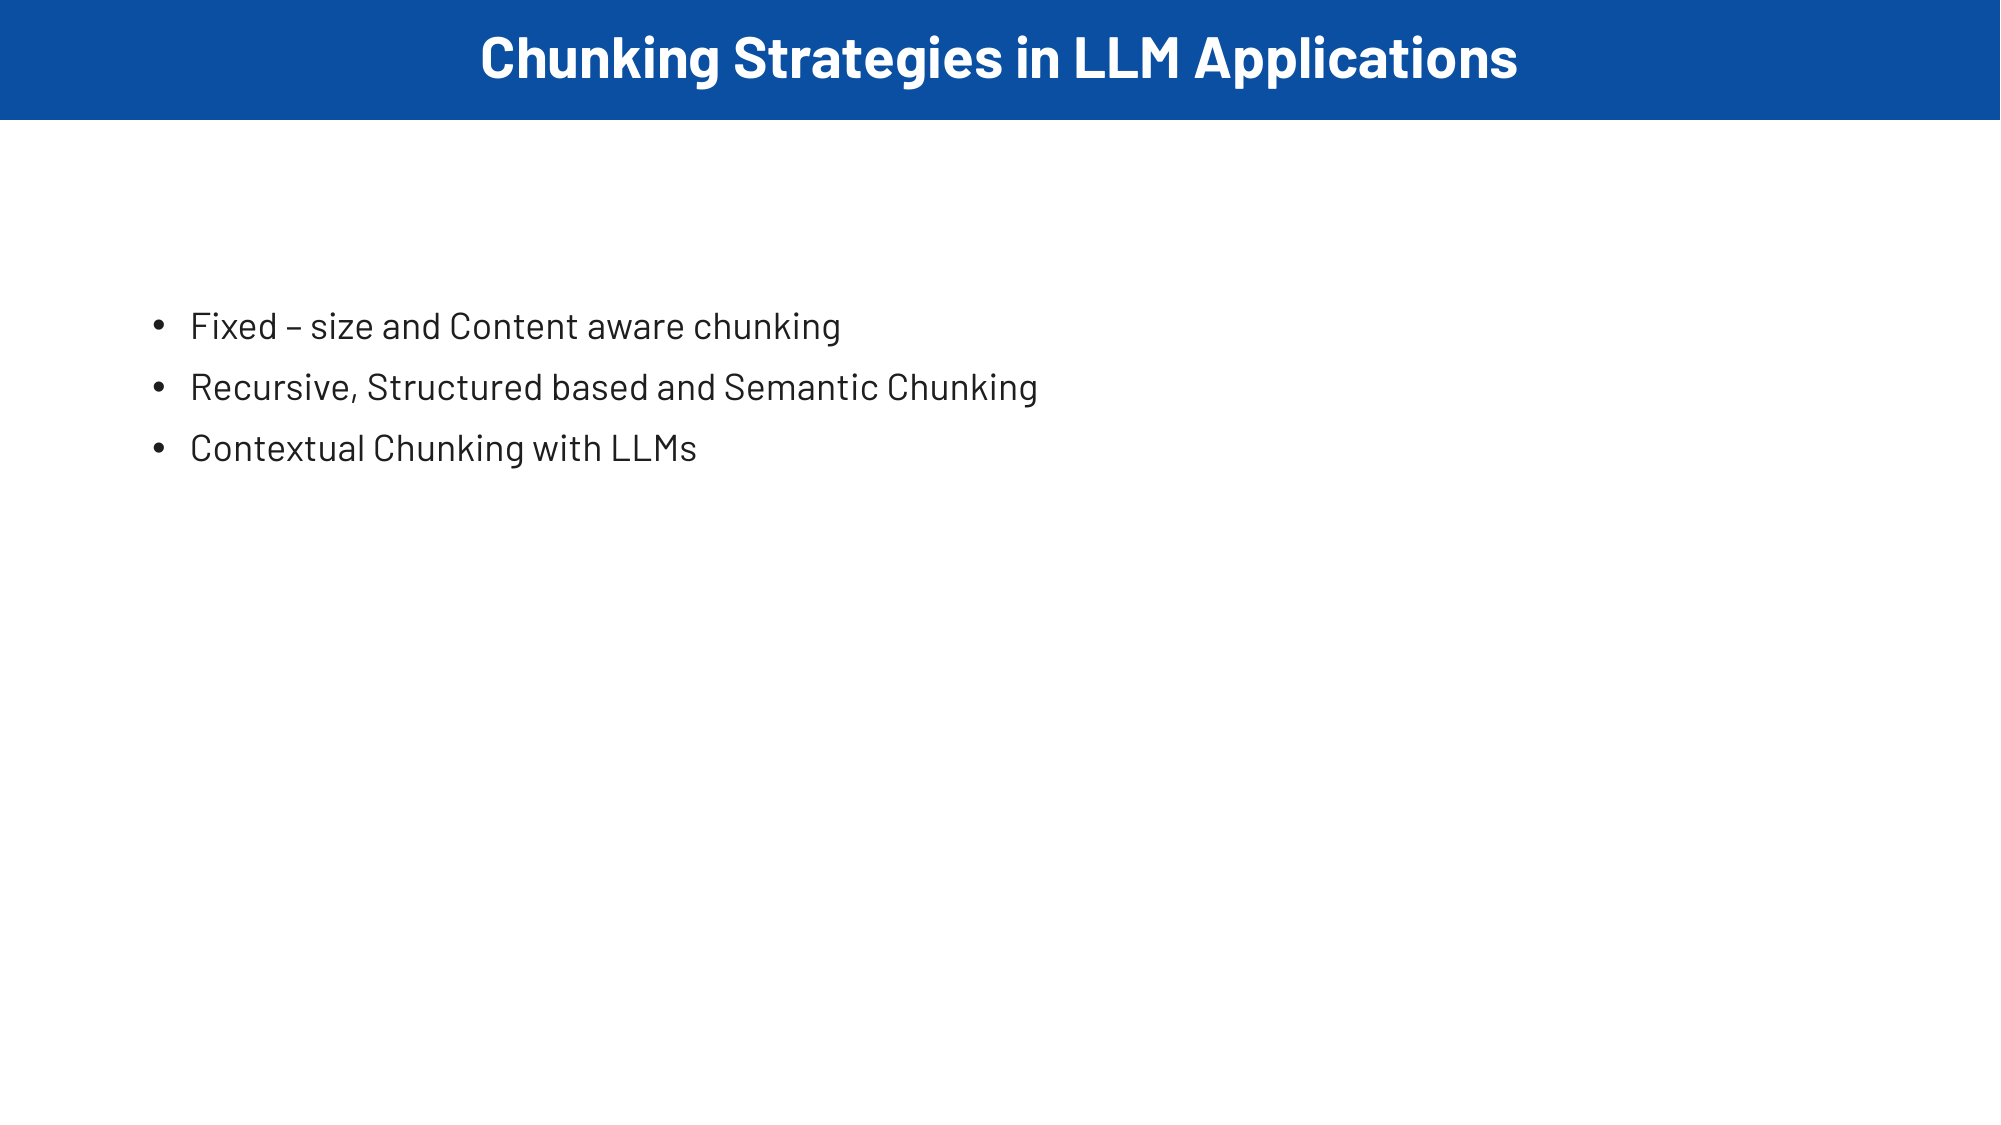

# Chunking Strategies in LLM Applications
Fixed – size and Content aware chunking
Recursive, Structured based and Semantic Chunking
Contextual Chunking with LLMs